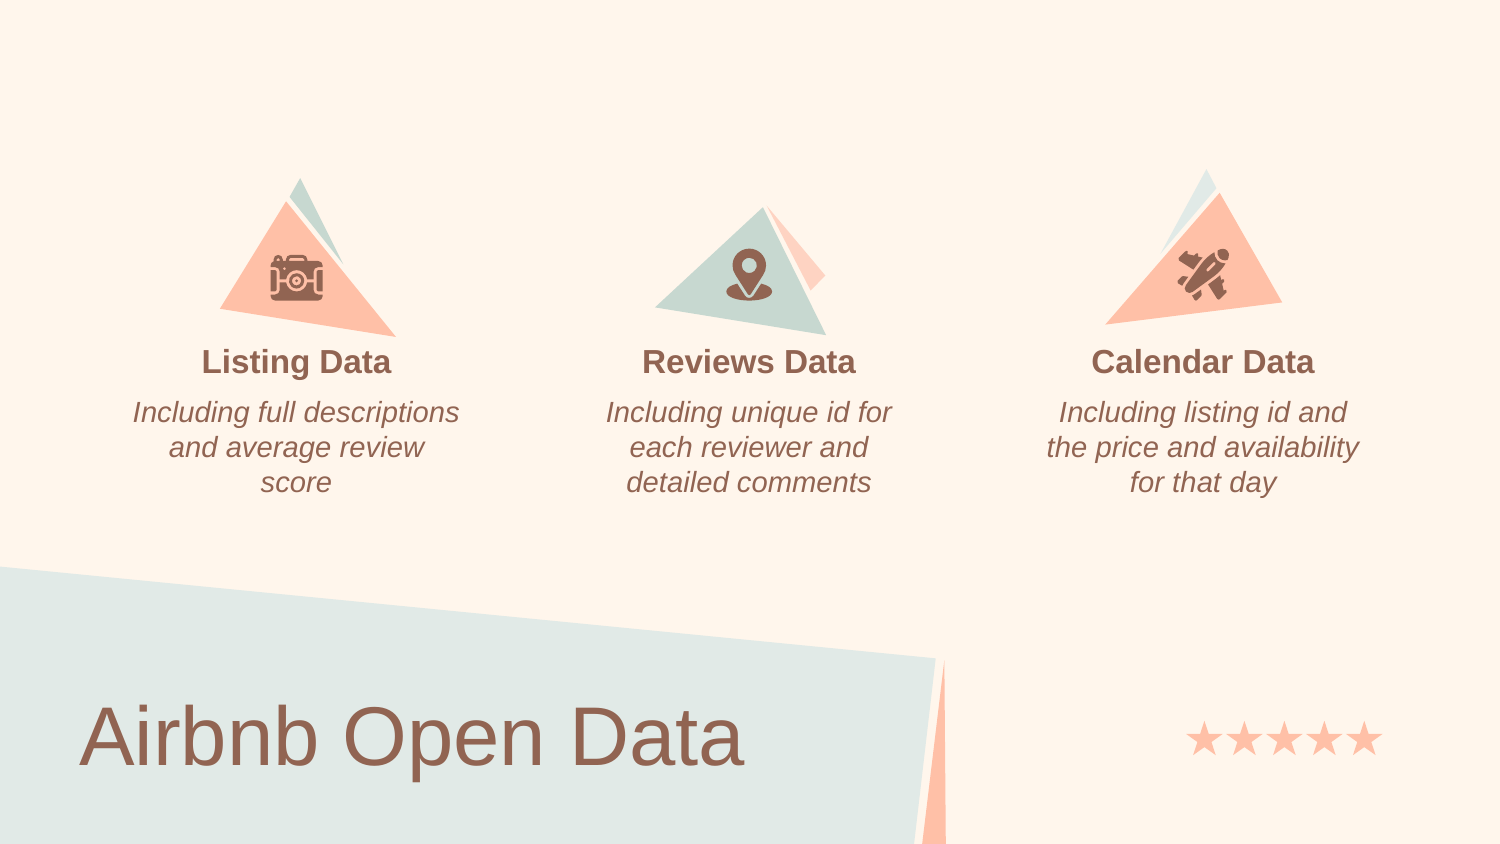

Listing Data
Reviews Data
Calendar Data
Including full descriptions and average review score
Including unique id for each reviewer and detailed comments
Including listing id and the price and availability for that day
# Airbnb Open Data